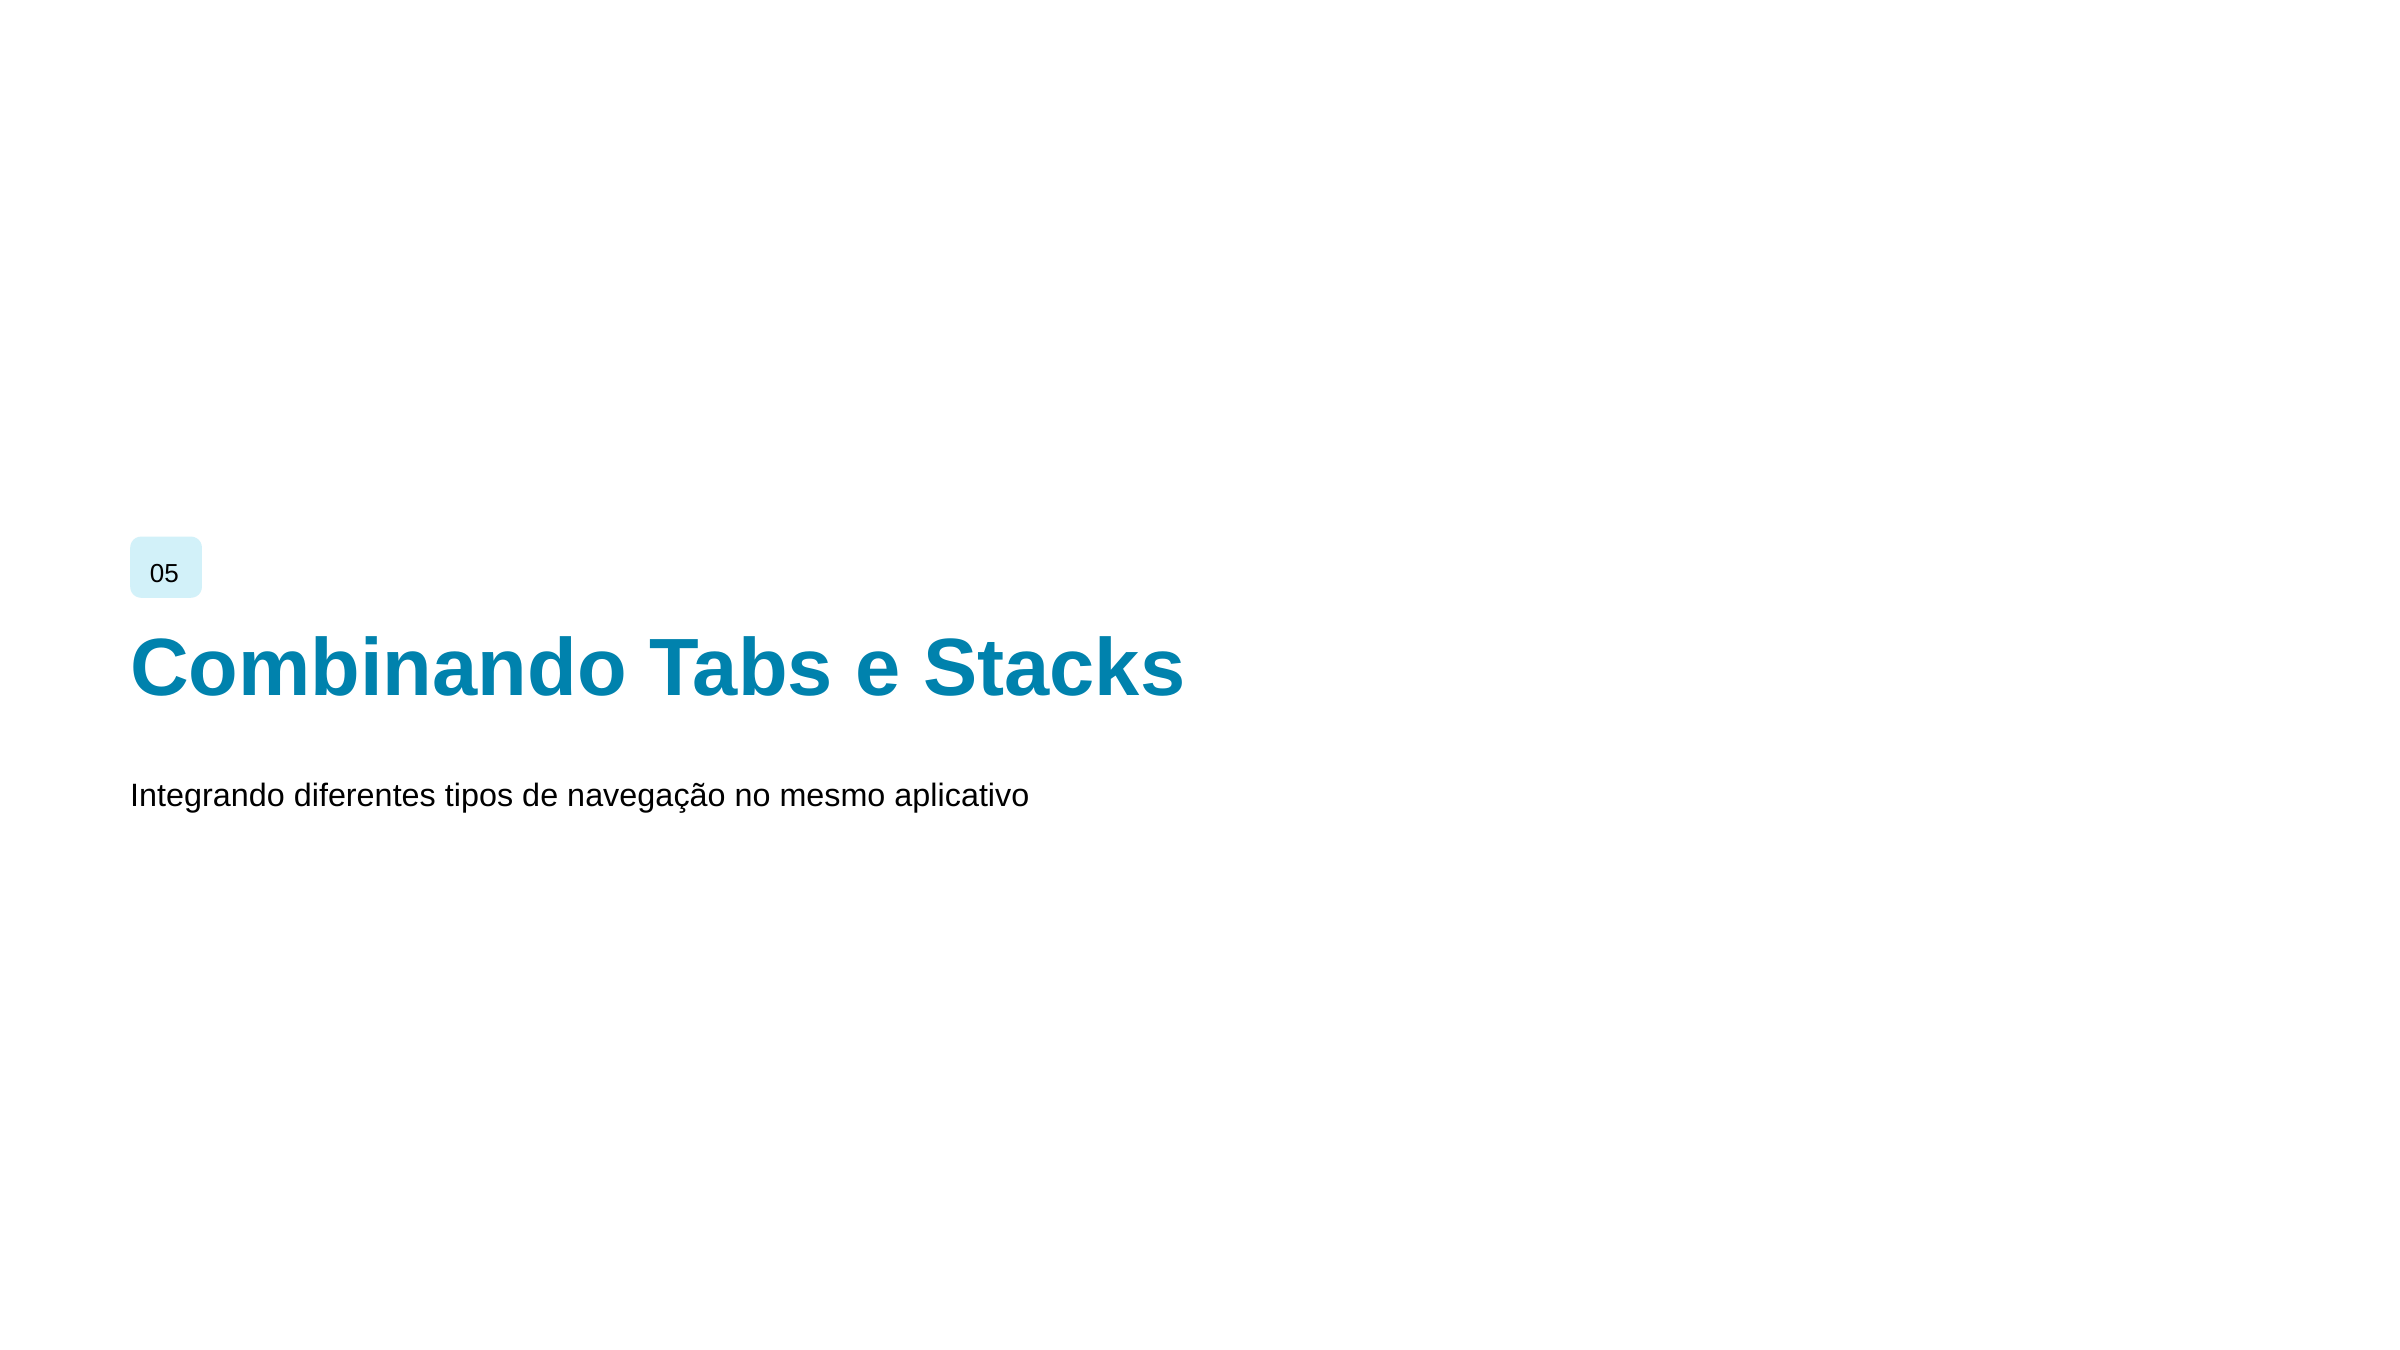

05
Combinando Tabs e Stacks
Integrando diferentes tipos de navegação no mesmo aplicativo